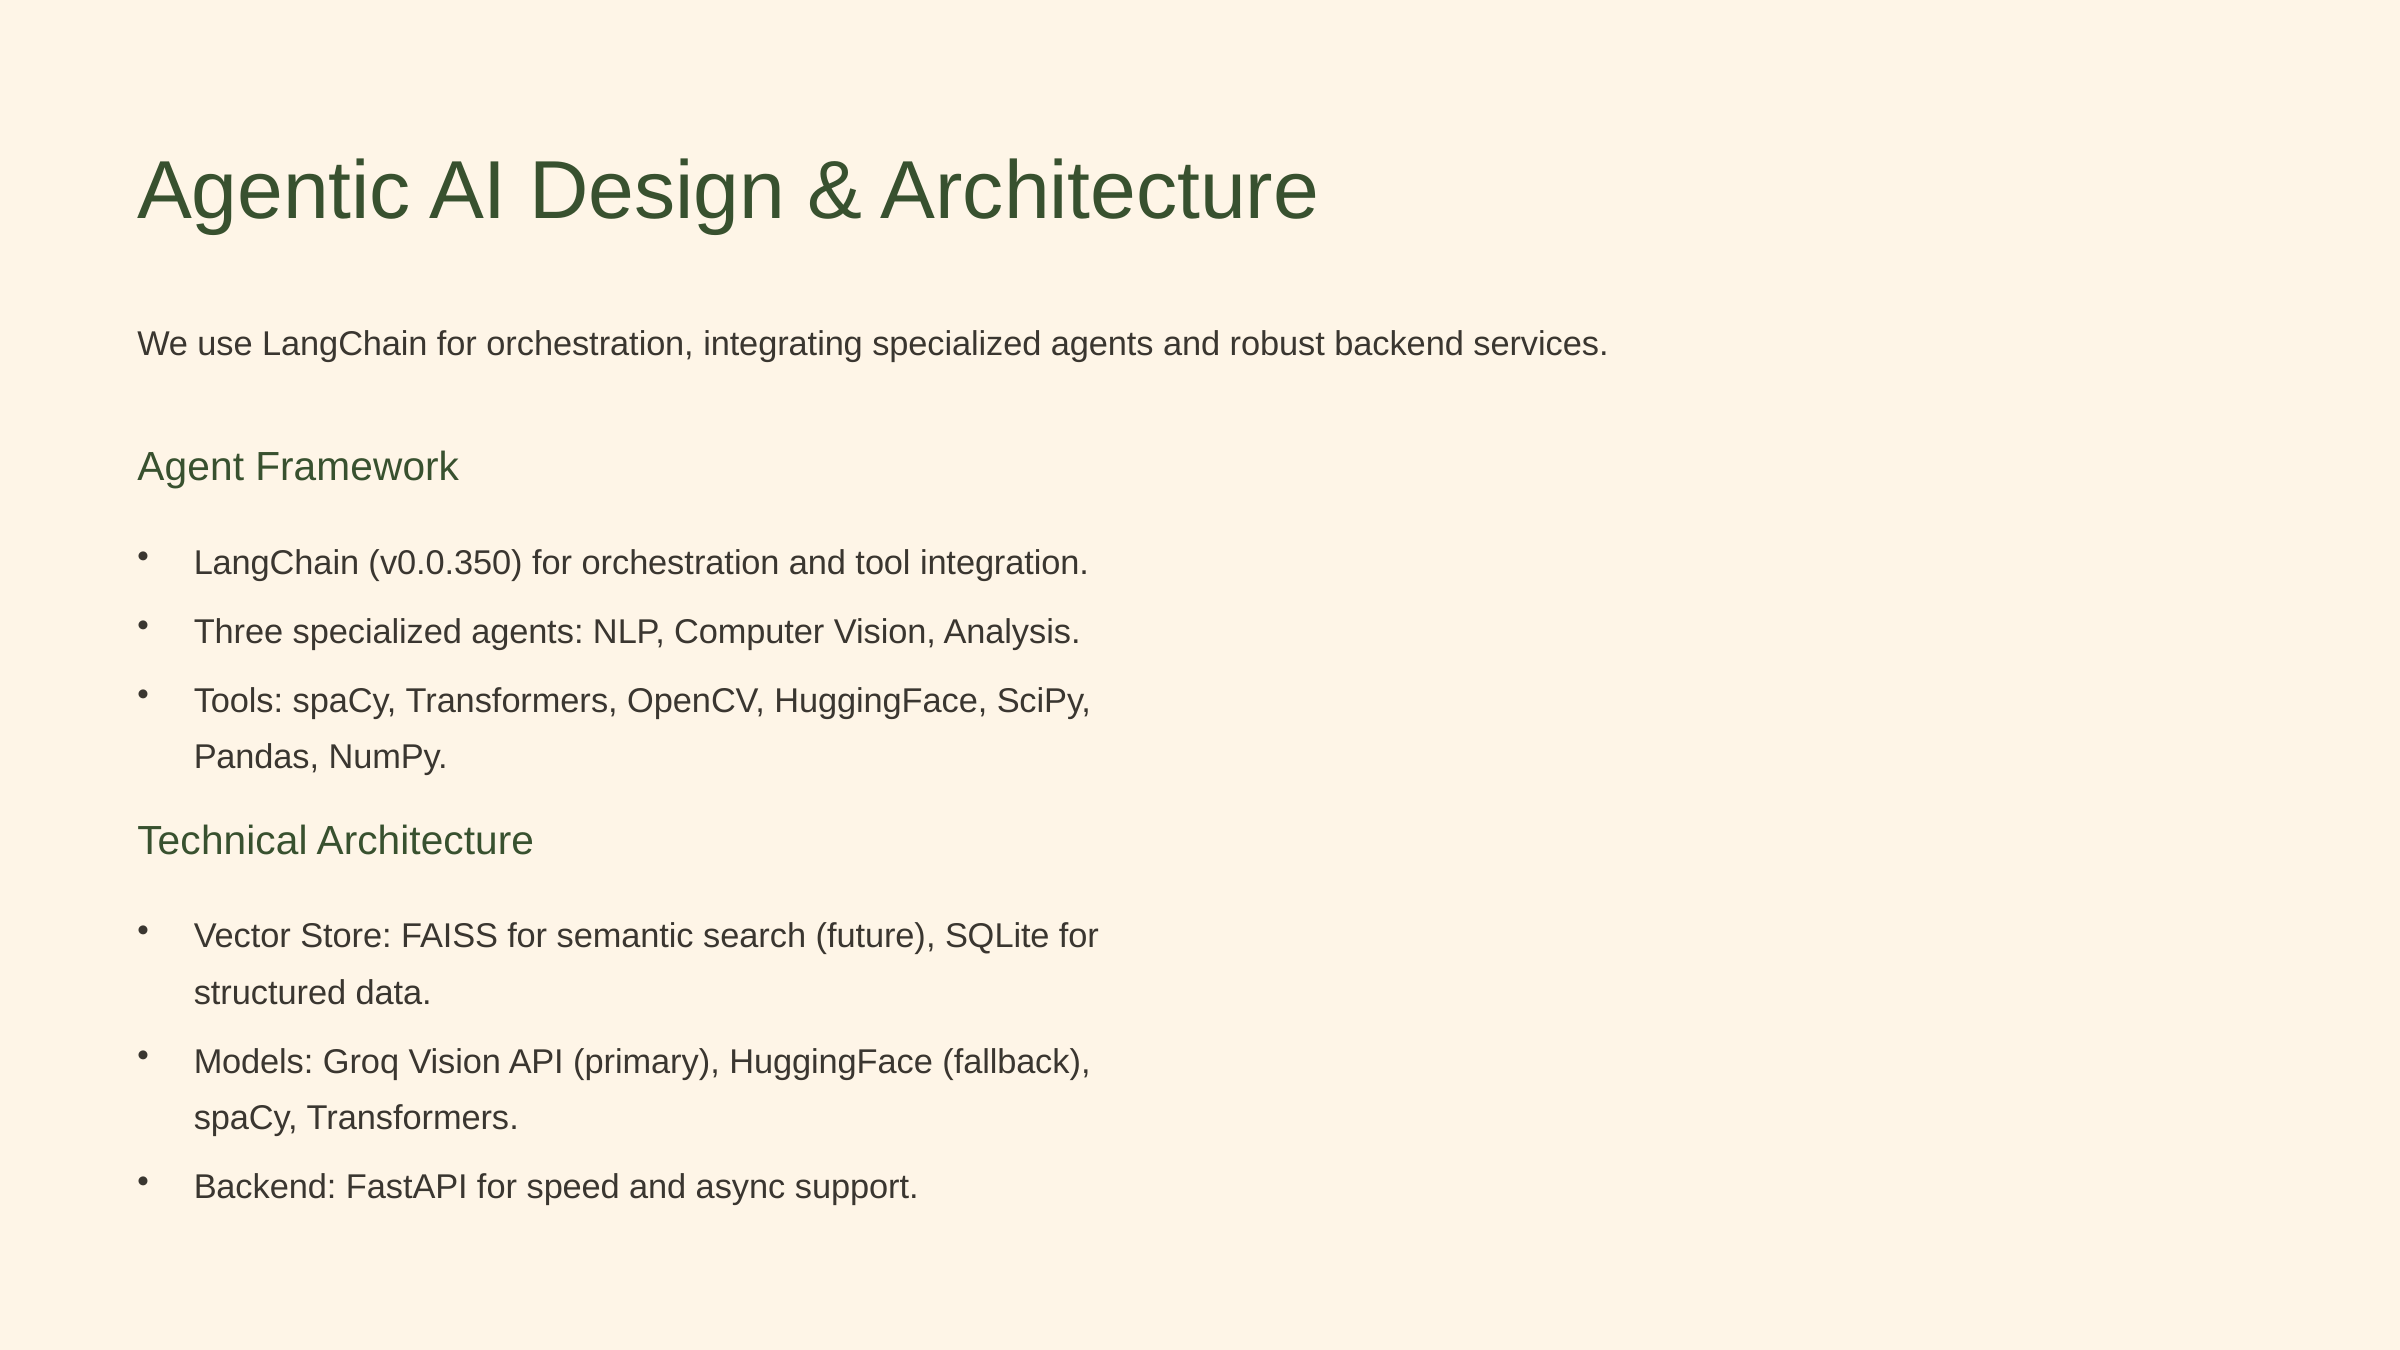

Agentic AI Design & Architecture
We use LangChain for orchestration, integrating specialized agents and robust backend services.

Agent Framework
LangChain (v0.0.350) for orchestration and tool integration.
Three specialized agents: NLP, Computer Vision, Analysis.
Tools: spaCy, Transformers, OpenCV, HuggingFace, SciPy, Pandas, NumPy.
Technical Architecture
Vector Store: FAISS for semantic search (future), SQLite for structured data.
Models: Groq Vision API (primary), HuggingFace (fallback), spaCy, Transformers.
Backend: FastAPI for speed and async support.